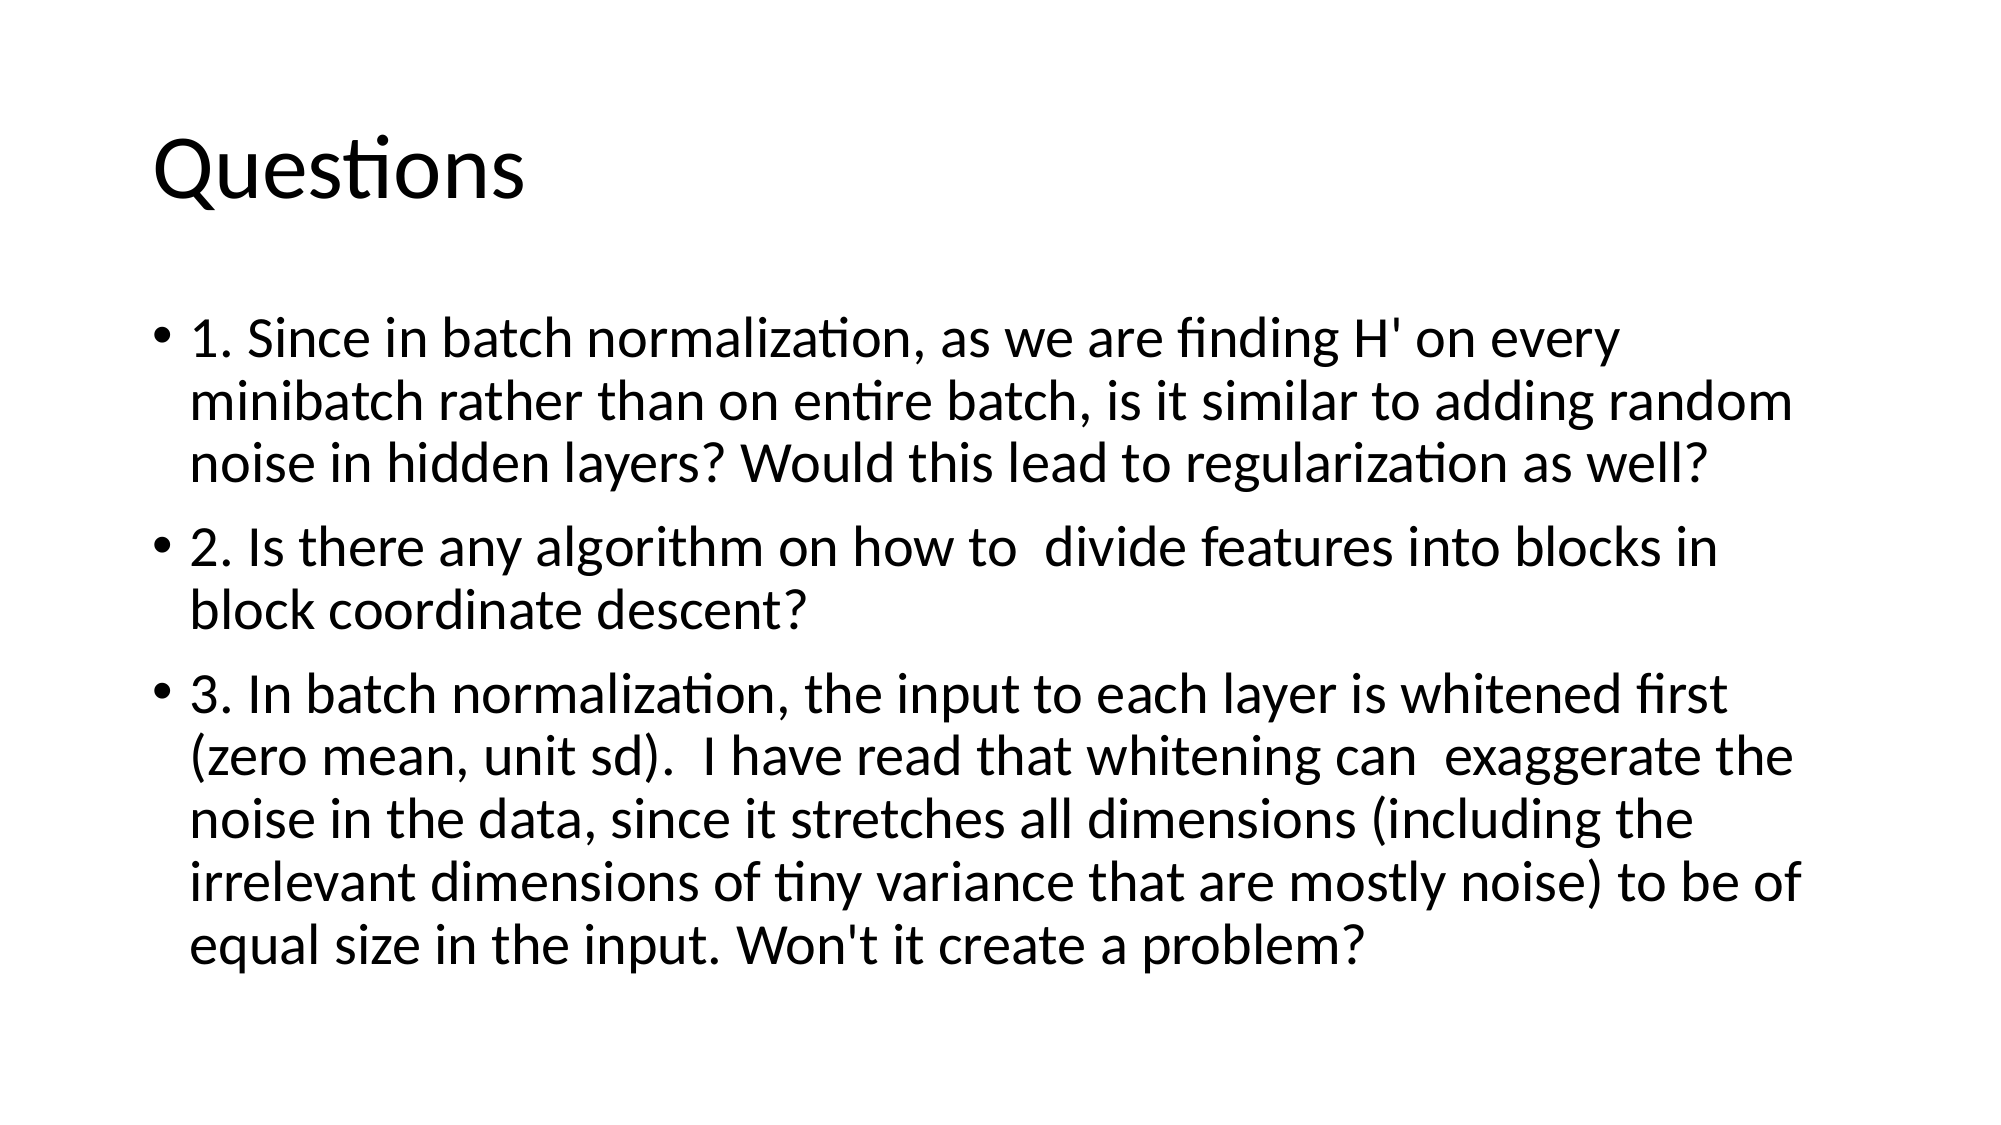

# Questions
1. Since in batch normalization, as we are finding H' on every minibatch rather than on entire batch, is it similar to adding random noise in hidden layers? Would this lead to regularization as well?
2. Is there any algorithm on how to  divide features into blocks in block coordinate descent?
3. In batch normalization, the input to each layer is whitened first (zero mean, unit sd).  I have read that whitening can  exaggerate the noise in the data, since it stretches all dimensions (including the irrelevant dimensions of tiny variance that are mostly noise) to be of equal size in the input. Won't it create a problem?